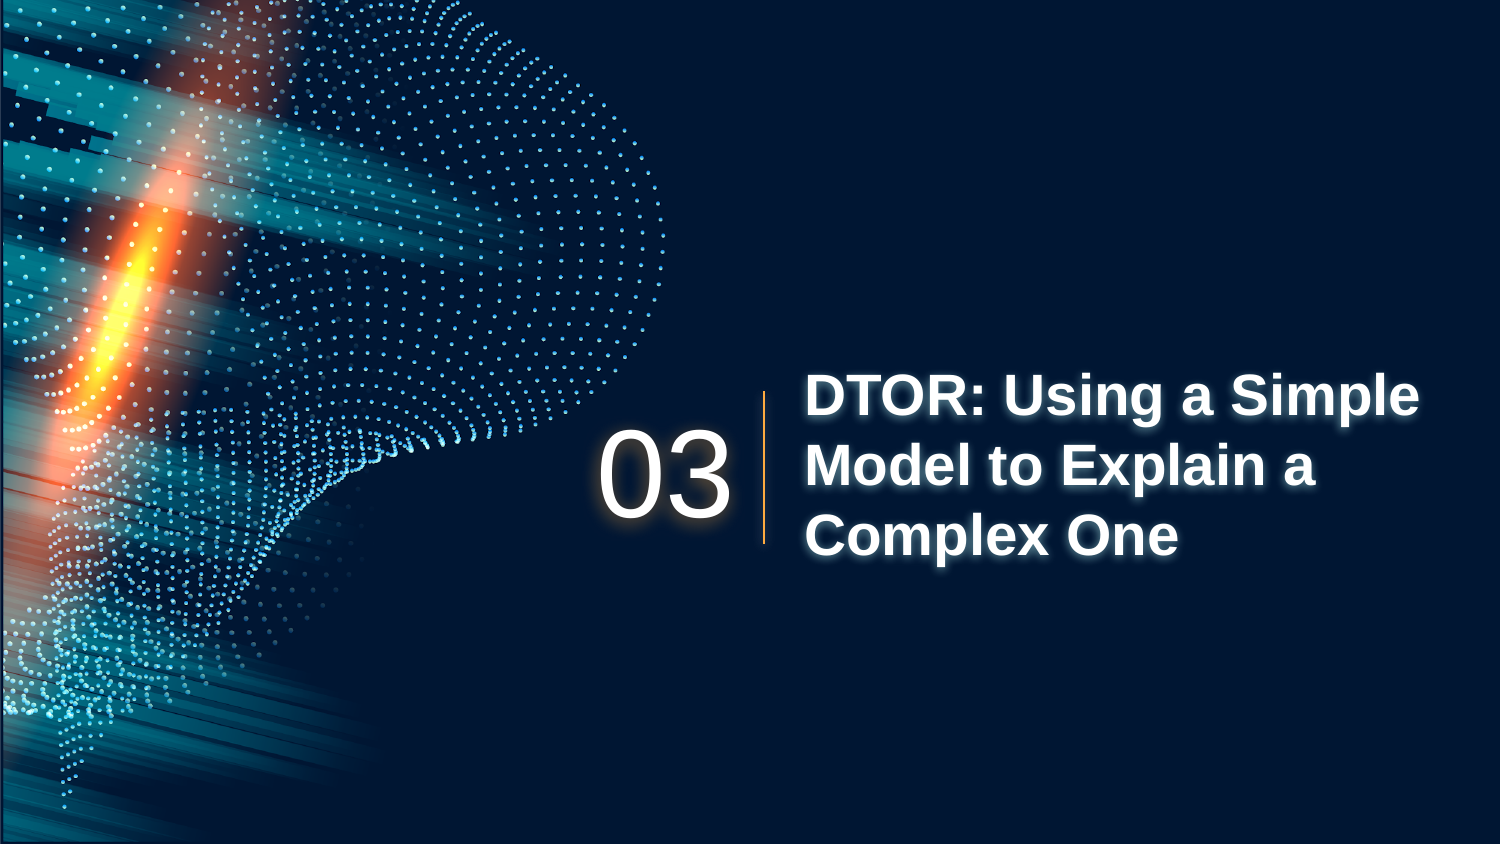

# DTOR: Using a Simple Model to Explain a Complex One
03